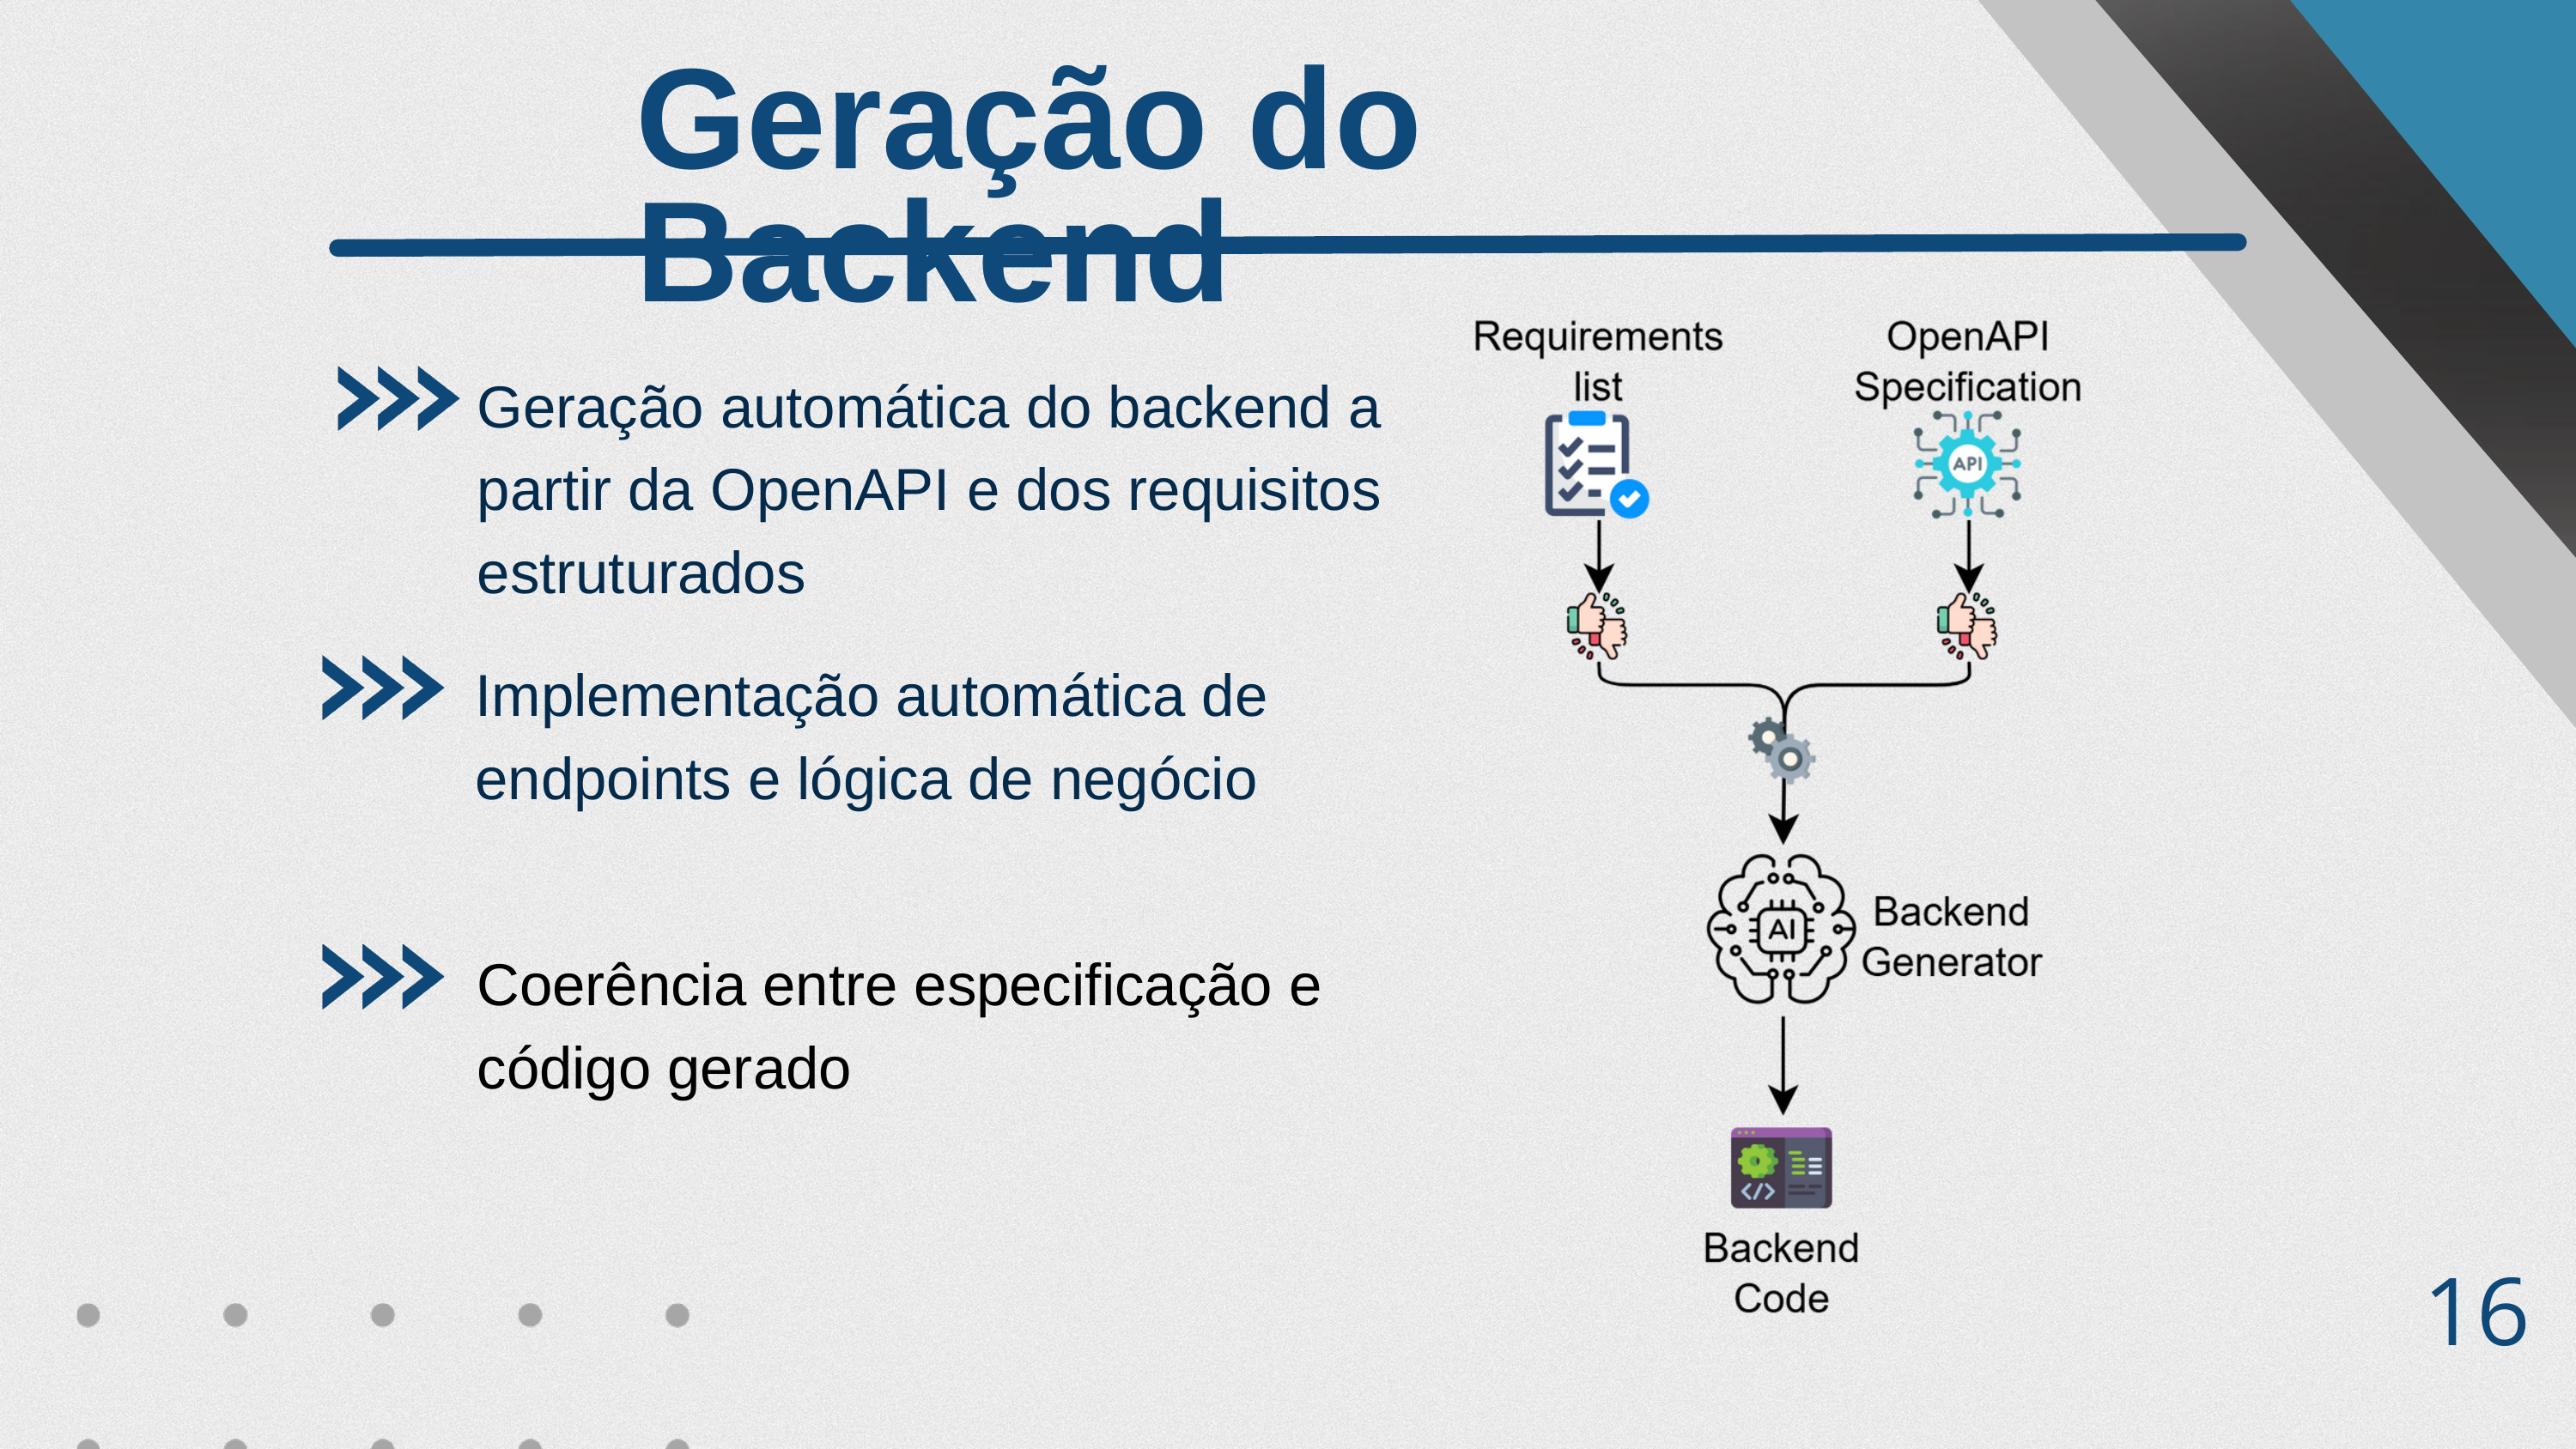

Geração do Backend

Geração automática do backend a partir da OpenAPI e dos requisitos estruturados

Implementação automática de endpoints e lógica de negócio

Coerência entre especificação e código gerado

16